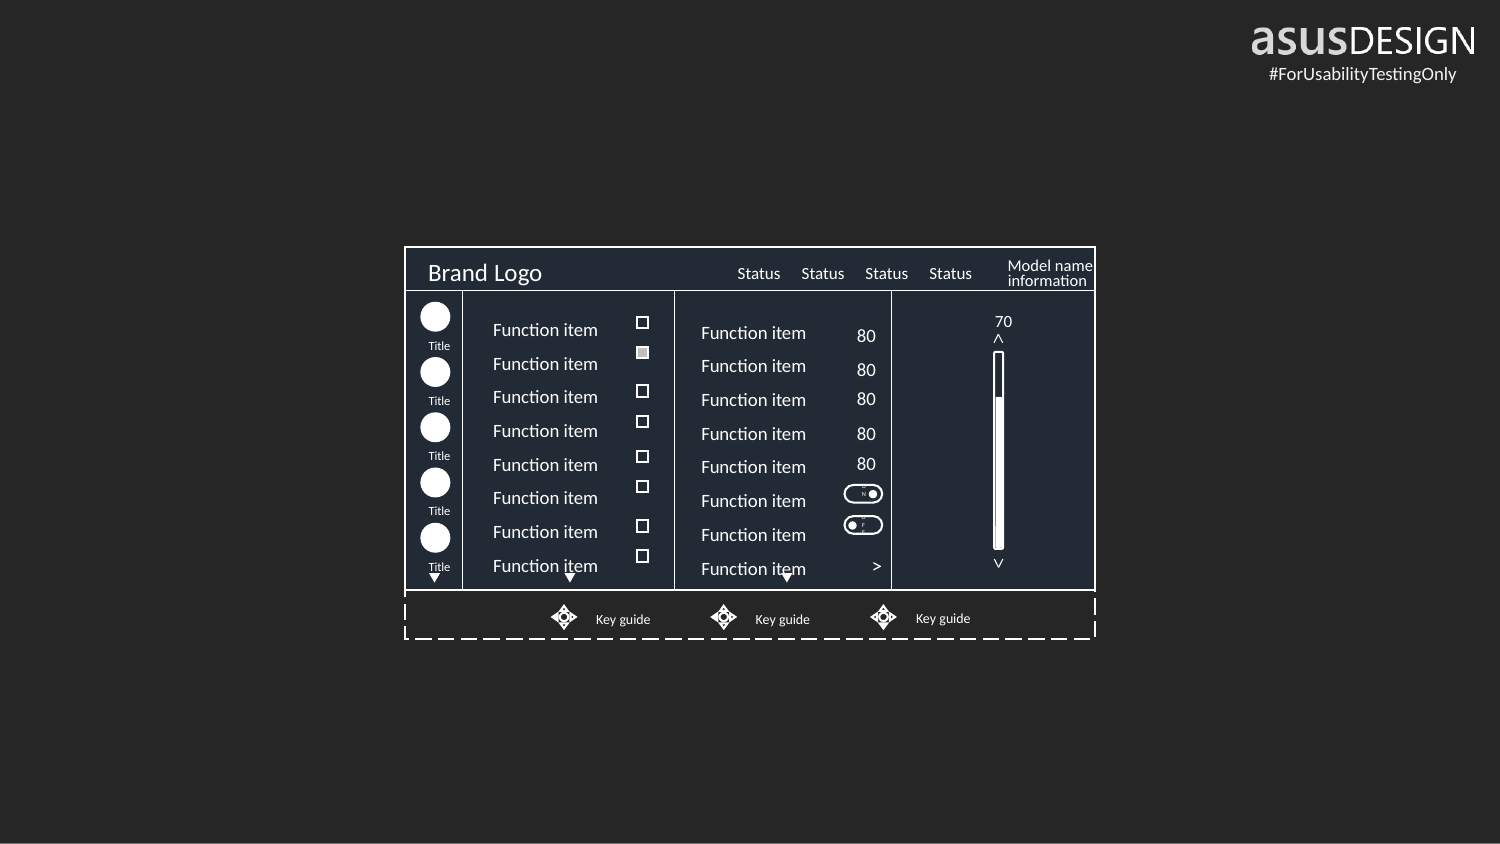

Model name
information
Brand Logo
Status
Status
Status
Status

Title
70
Function item
Function item
80

Function item
Function item

80

Title
Function item
80
Function item

Function item

Title
80
Function item

80
Function item
Function item

Title
Function item

Function item
ON

Function item
Function item
OFF

Title
>
Function item
Function item

Key guide

Key guide

Key guide

Portable
Big size